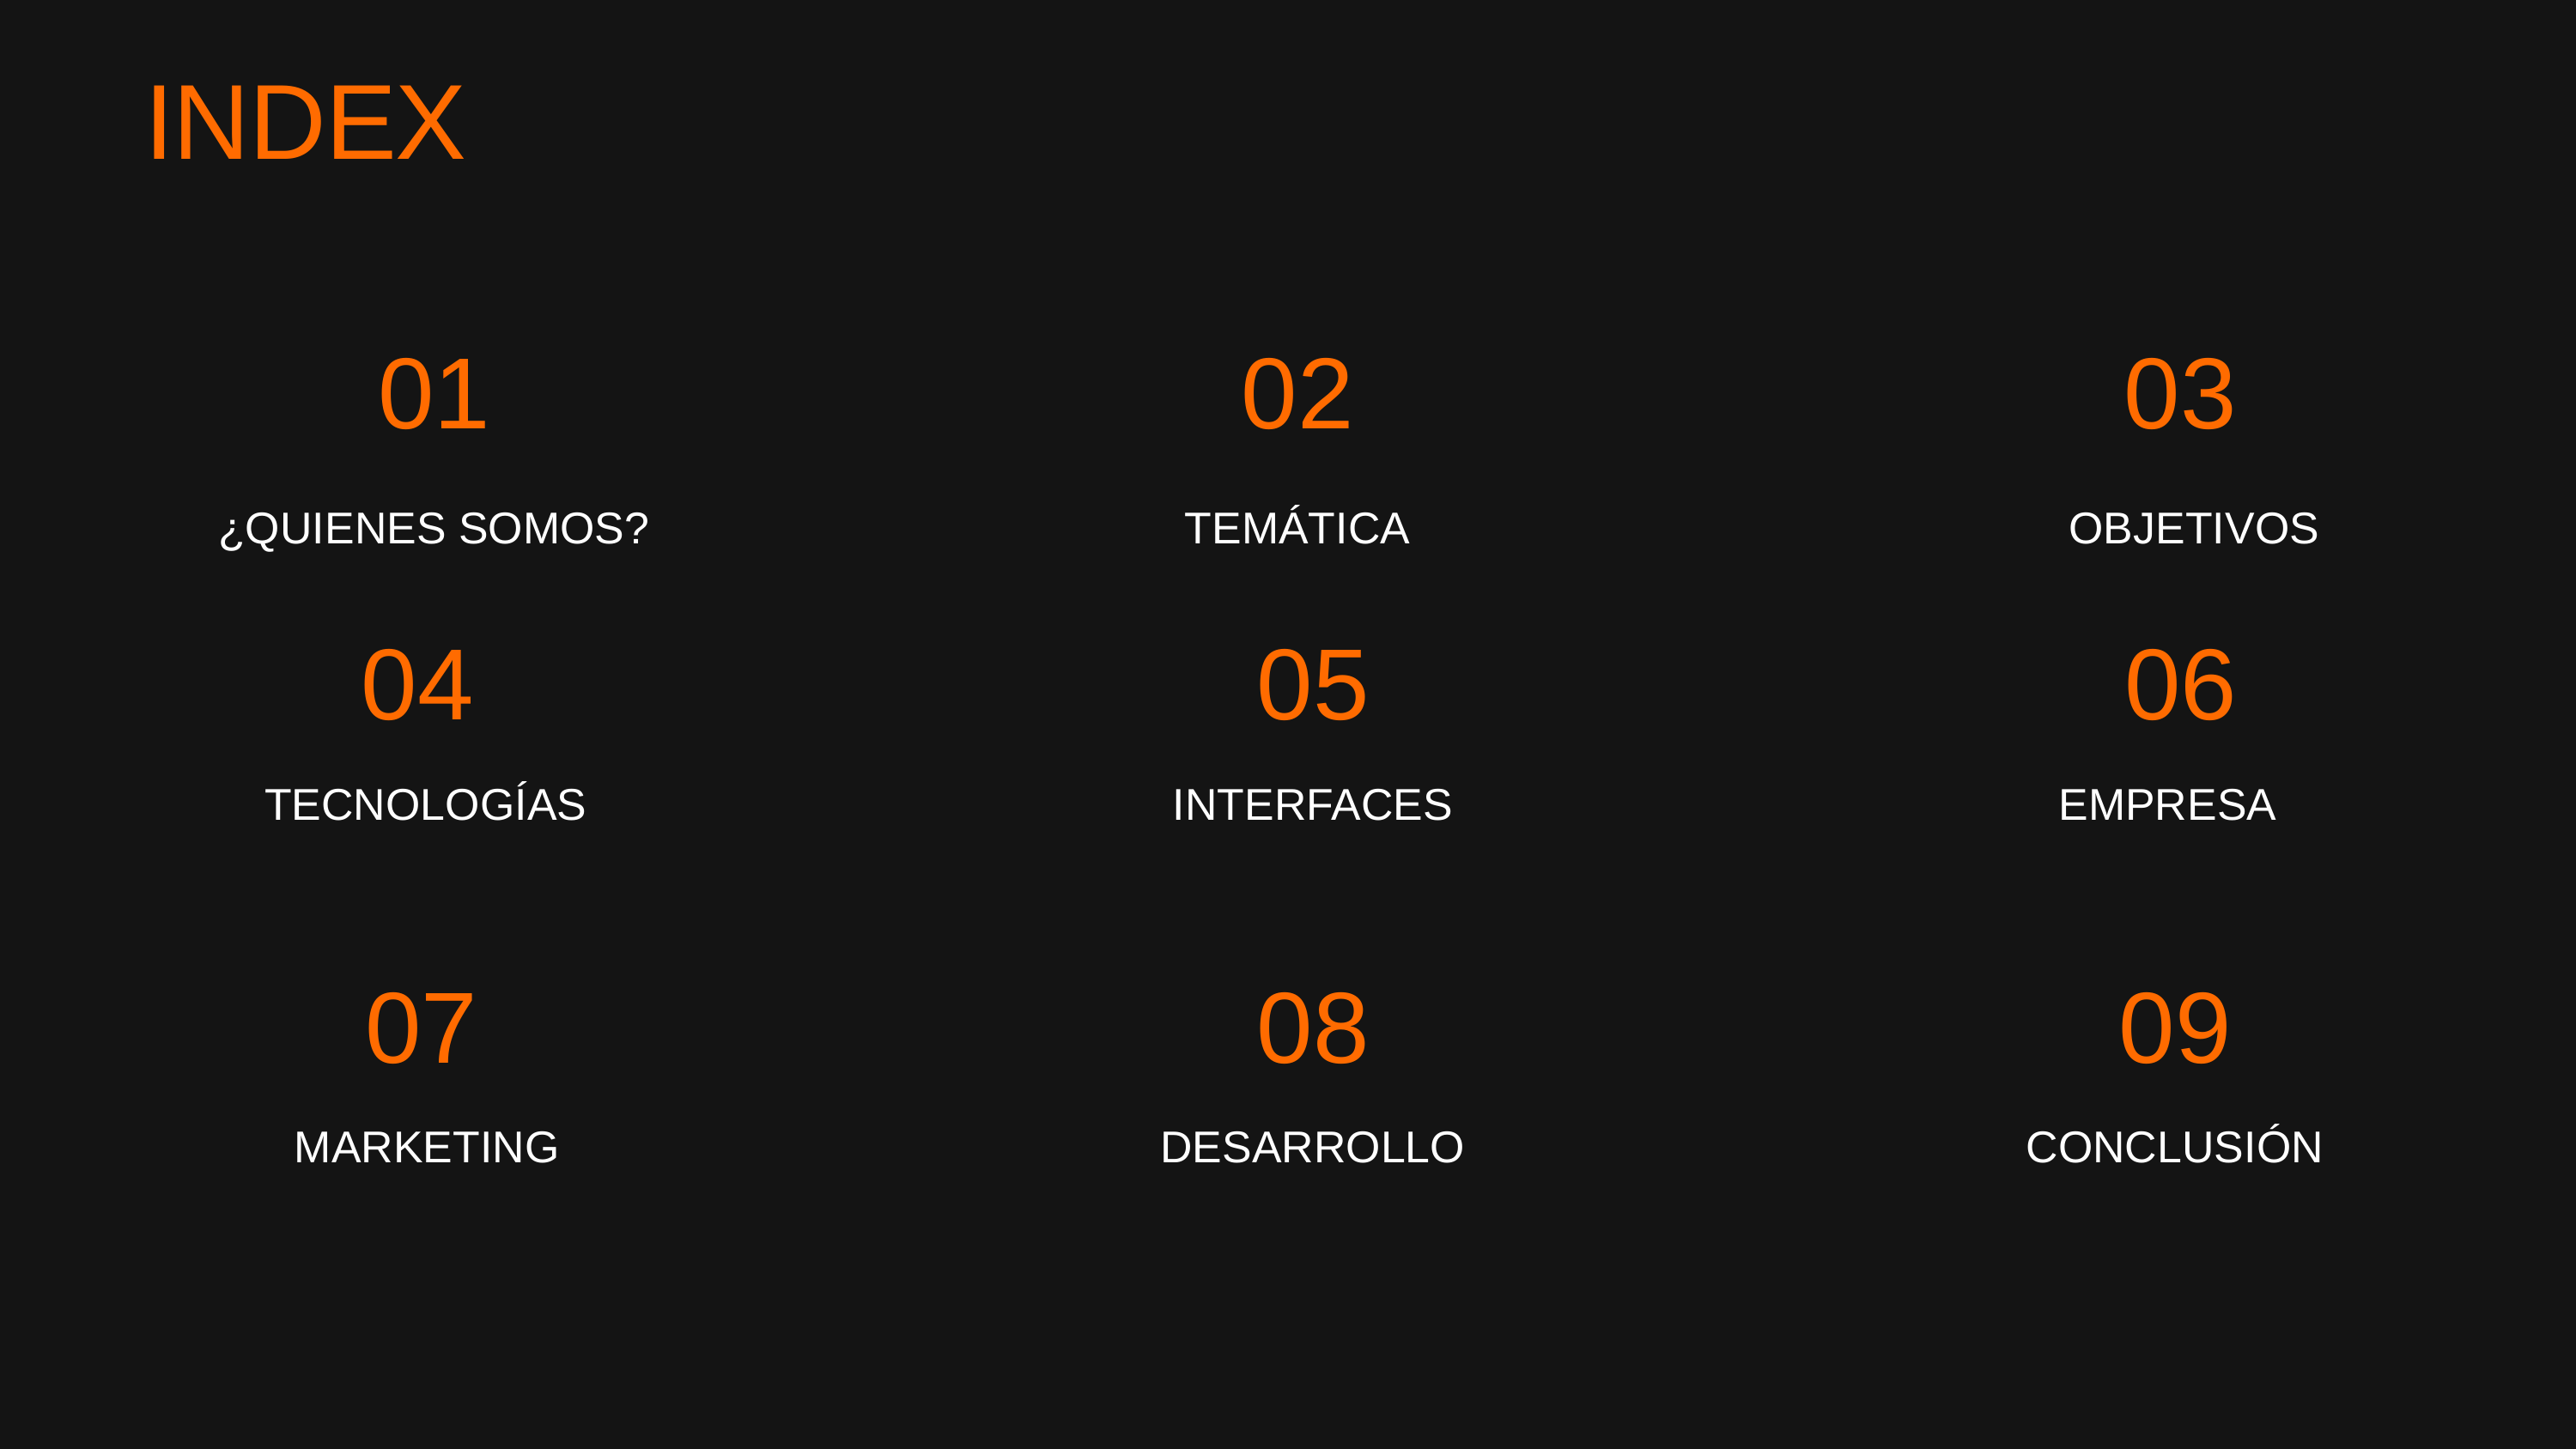

INDEX
01
02
03
¿QUIENES SOMOS?
TEMÁTICA
OBJETIVOS
04
05
06
TECNOLOGÍAS
INTERFACES
EMPRESA
07
08
09
MARKETING
DESARROLLO
CONCLUSIÓN